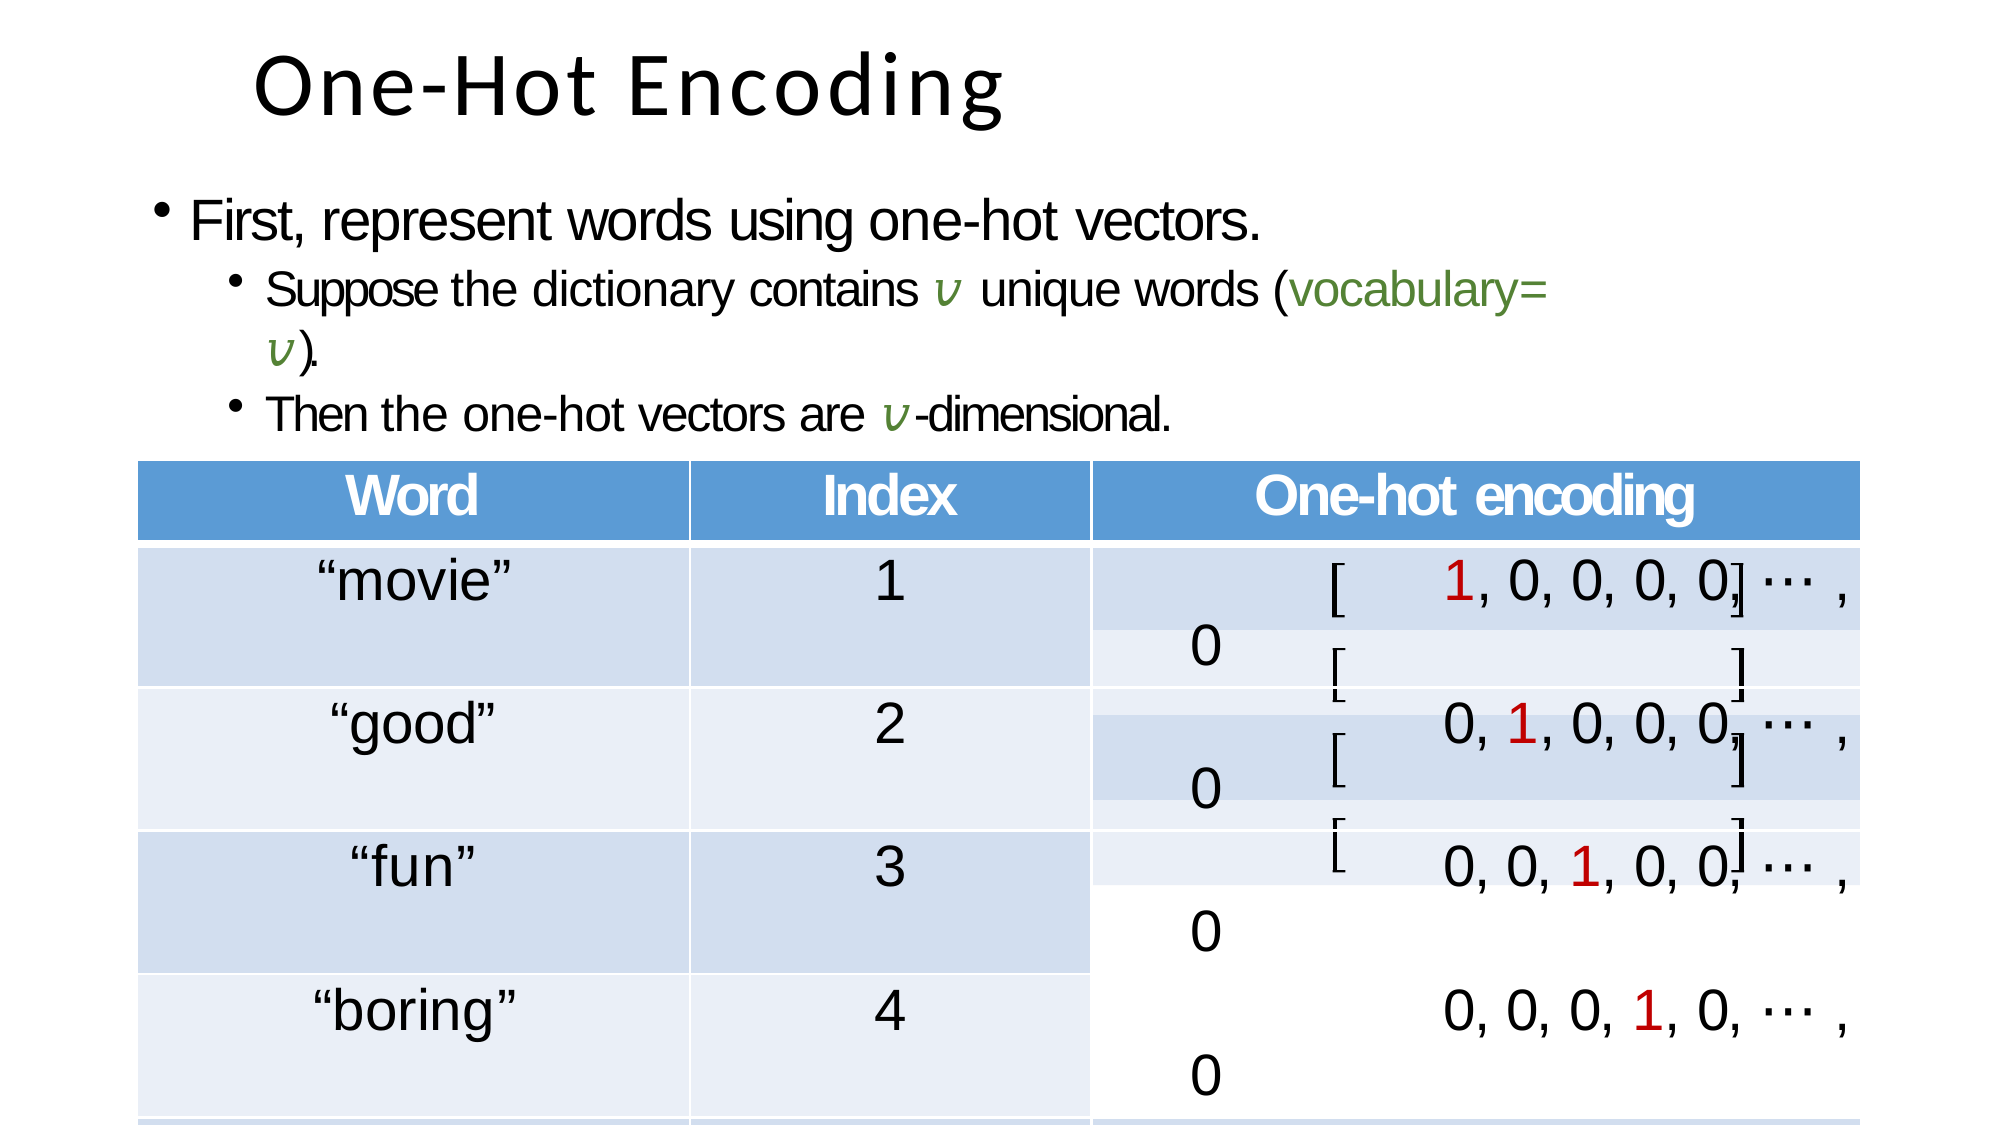

# One-Hot Encoding
First, represent words using one-hot vectors.
Suppose the dictionary contains 𝑣 unique words (vocabulary= 𝑣).
Then the one-hot vectors are 𝑣-dimensional.
| Word | Index | One-hot encoding |
| --- | --- | --- |
| “movie” | 1 | 1, 0, 0, 0, 0, ⋯ , 0 |
| “good” | 2 | 0, 1, 0, 0, 0, ⋯ , 0 |
| “fun” | 3 | 0, 0, 1, 0, 0, ⋯ , 0 |
| “boring” | 4 | 0, 0, 0, 1, 0, ⋯ , 0 |
| ⋯ | ⋯ | ⋯ |